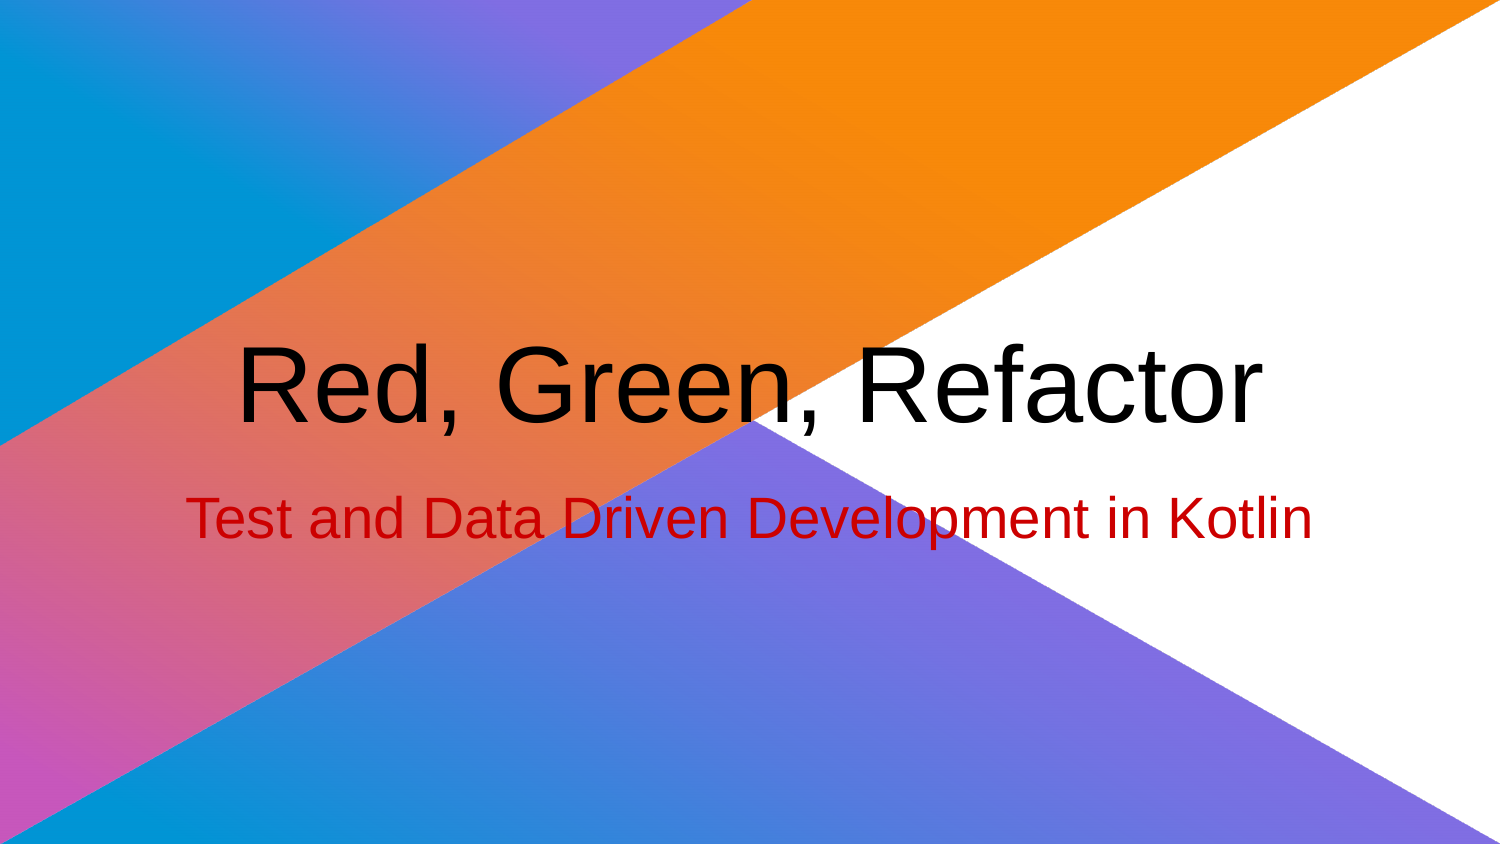

# Red, Green, Refactor
Test and Data Driven Development in Kotlin